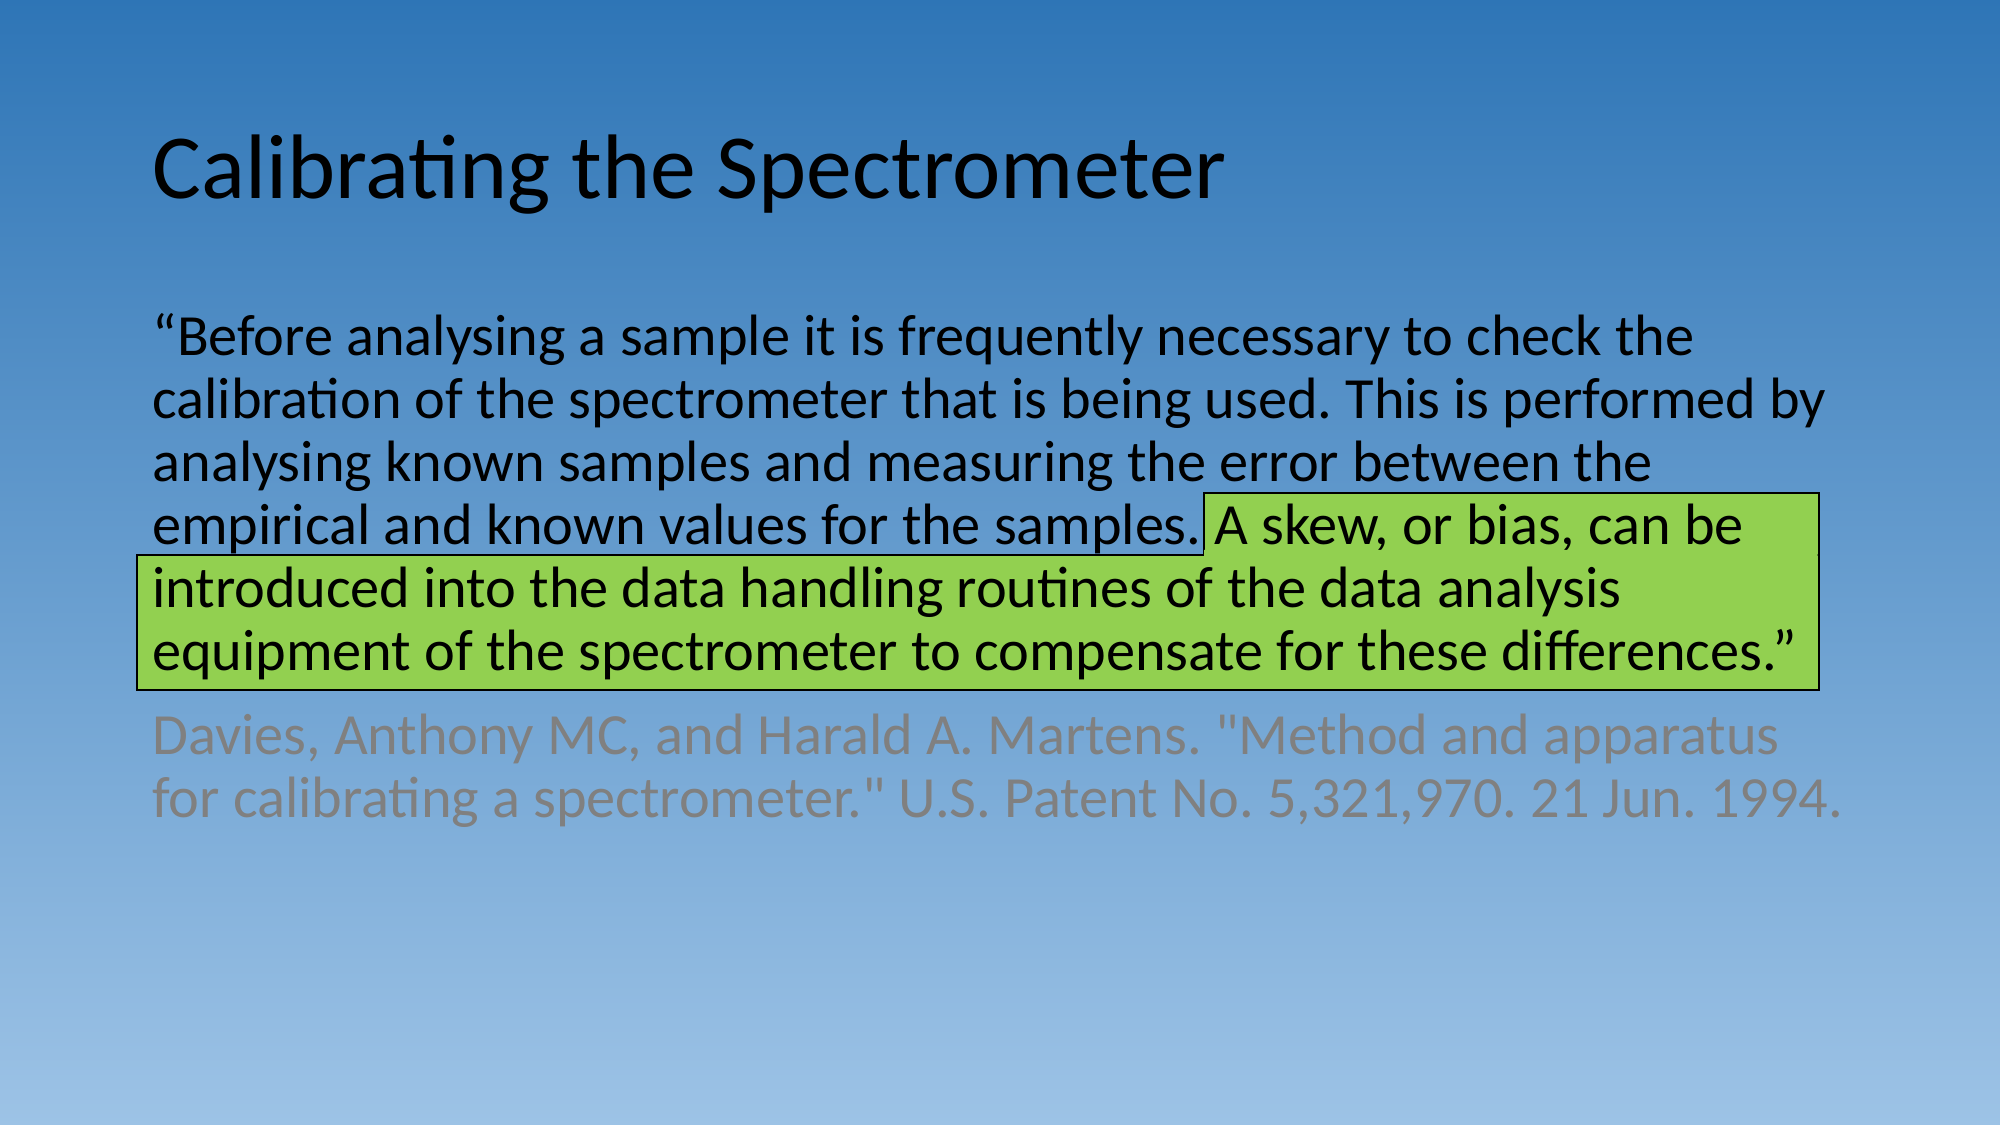

# Calibrating the Spectrometer
“Before analysing a sample it is frequently necessary to check the calibration of the spectrometer that is being used. This is performed by analysing known samples and measuring the error between the empirical and known values for the samples. A skew, or bias, can be introduced into the data handling routines of the data analysis equipment of the spectrometer to compensate for these differences.”
Davies, Anthony MC, and Harald A. Martens. "Method and apparatus for calibrating a spectrometer." U.S. Patent No. 5,321,970. 21 Jun. 1994.